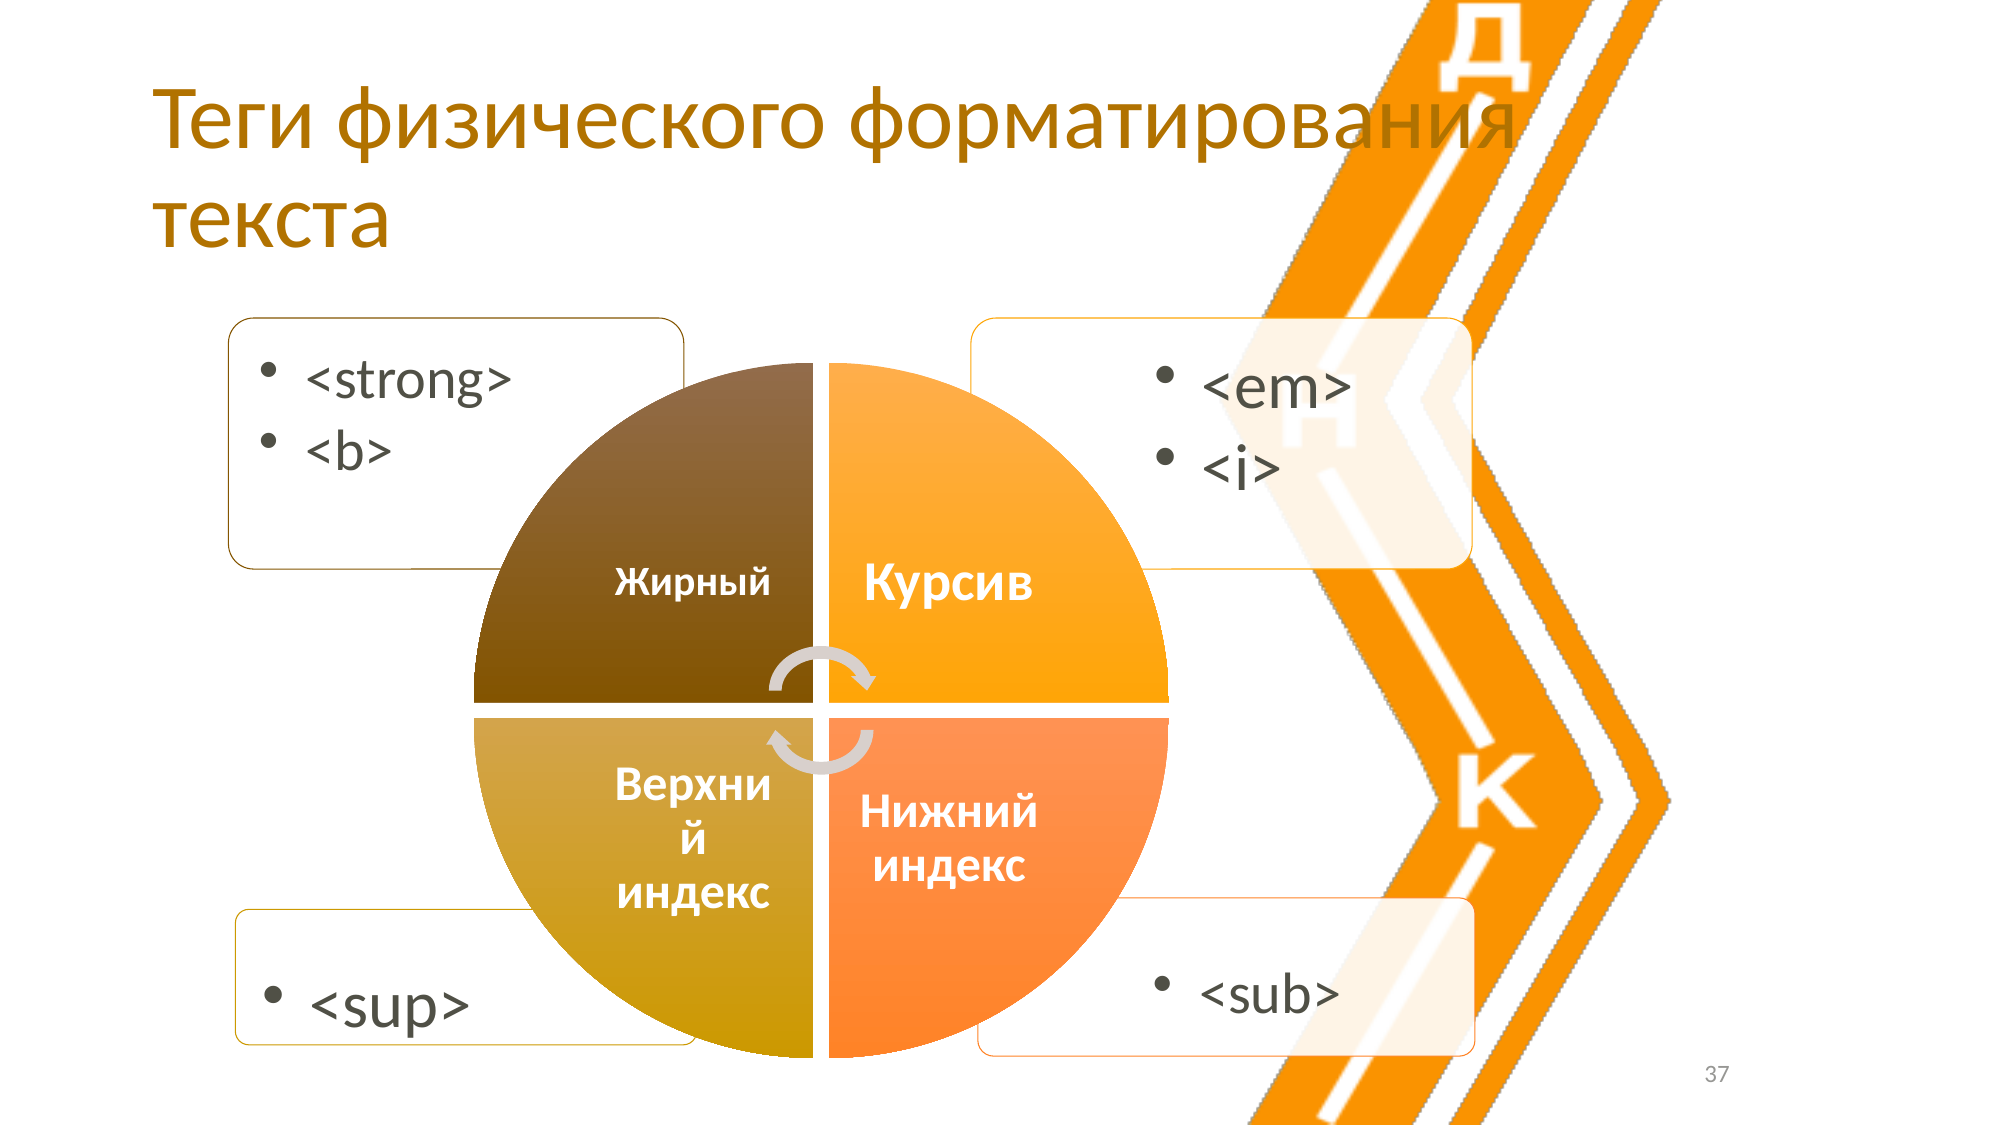

# Теги физического форматирования текста
<sub>
<sup>
<em>
<i>
<strong>
<b>
Жирный
Курсив
Нижний индекс
Верхний индекс
37